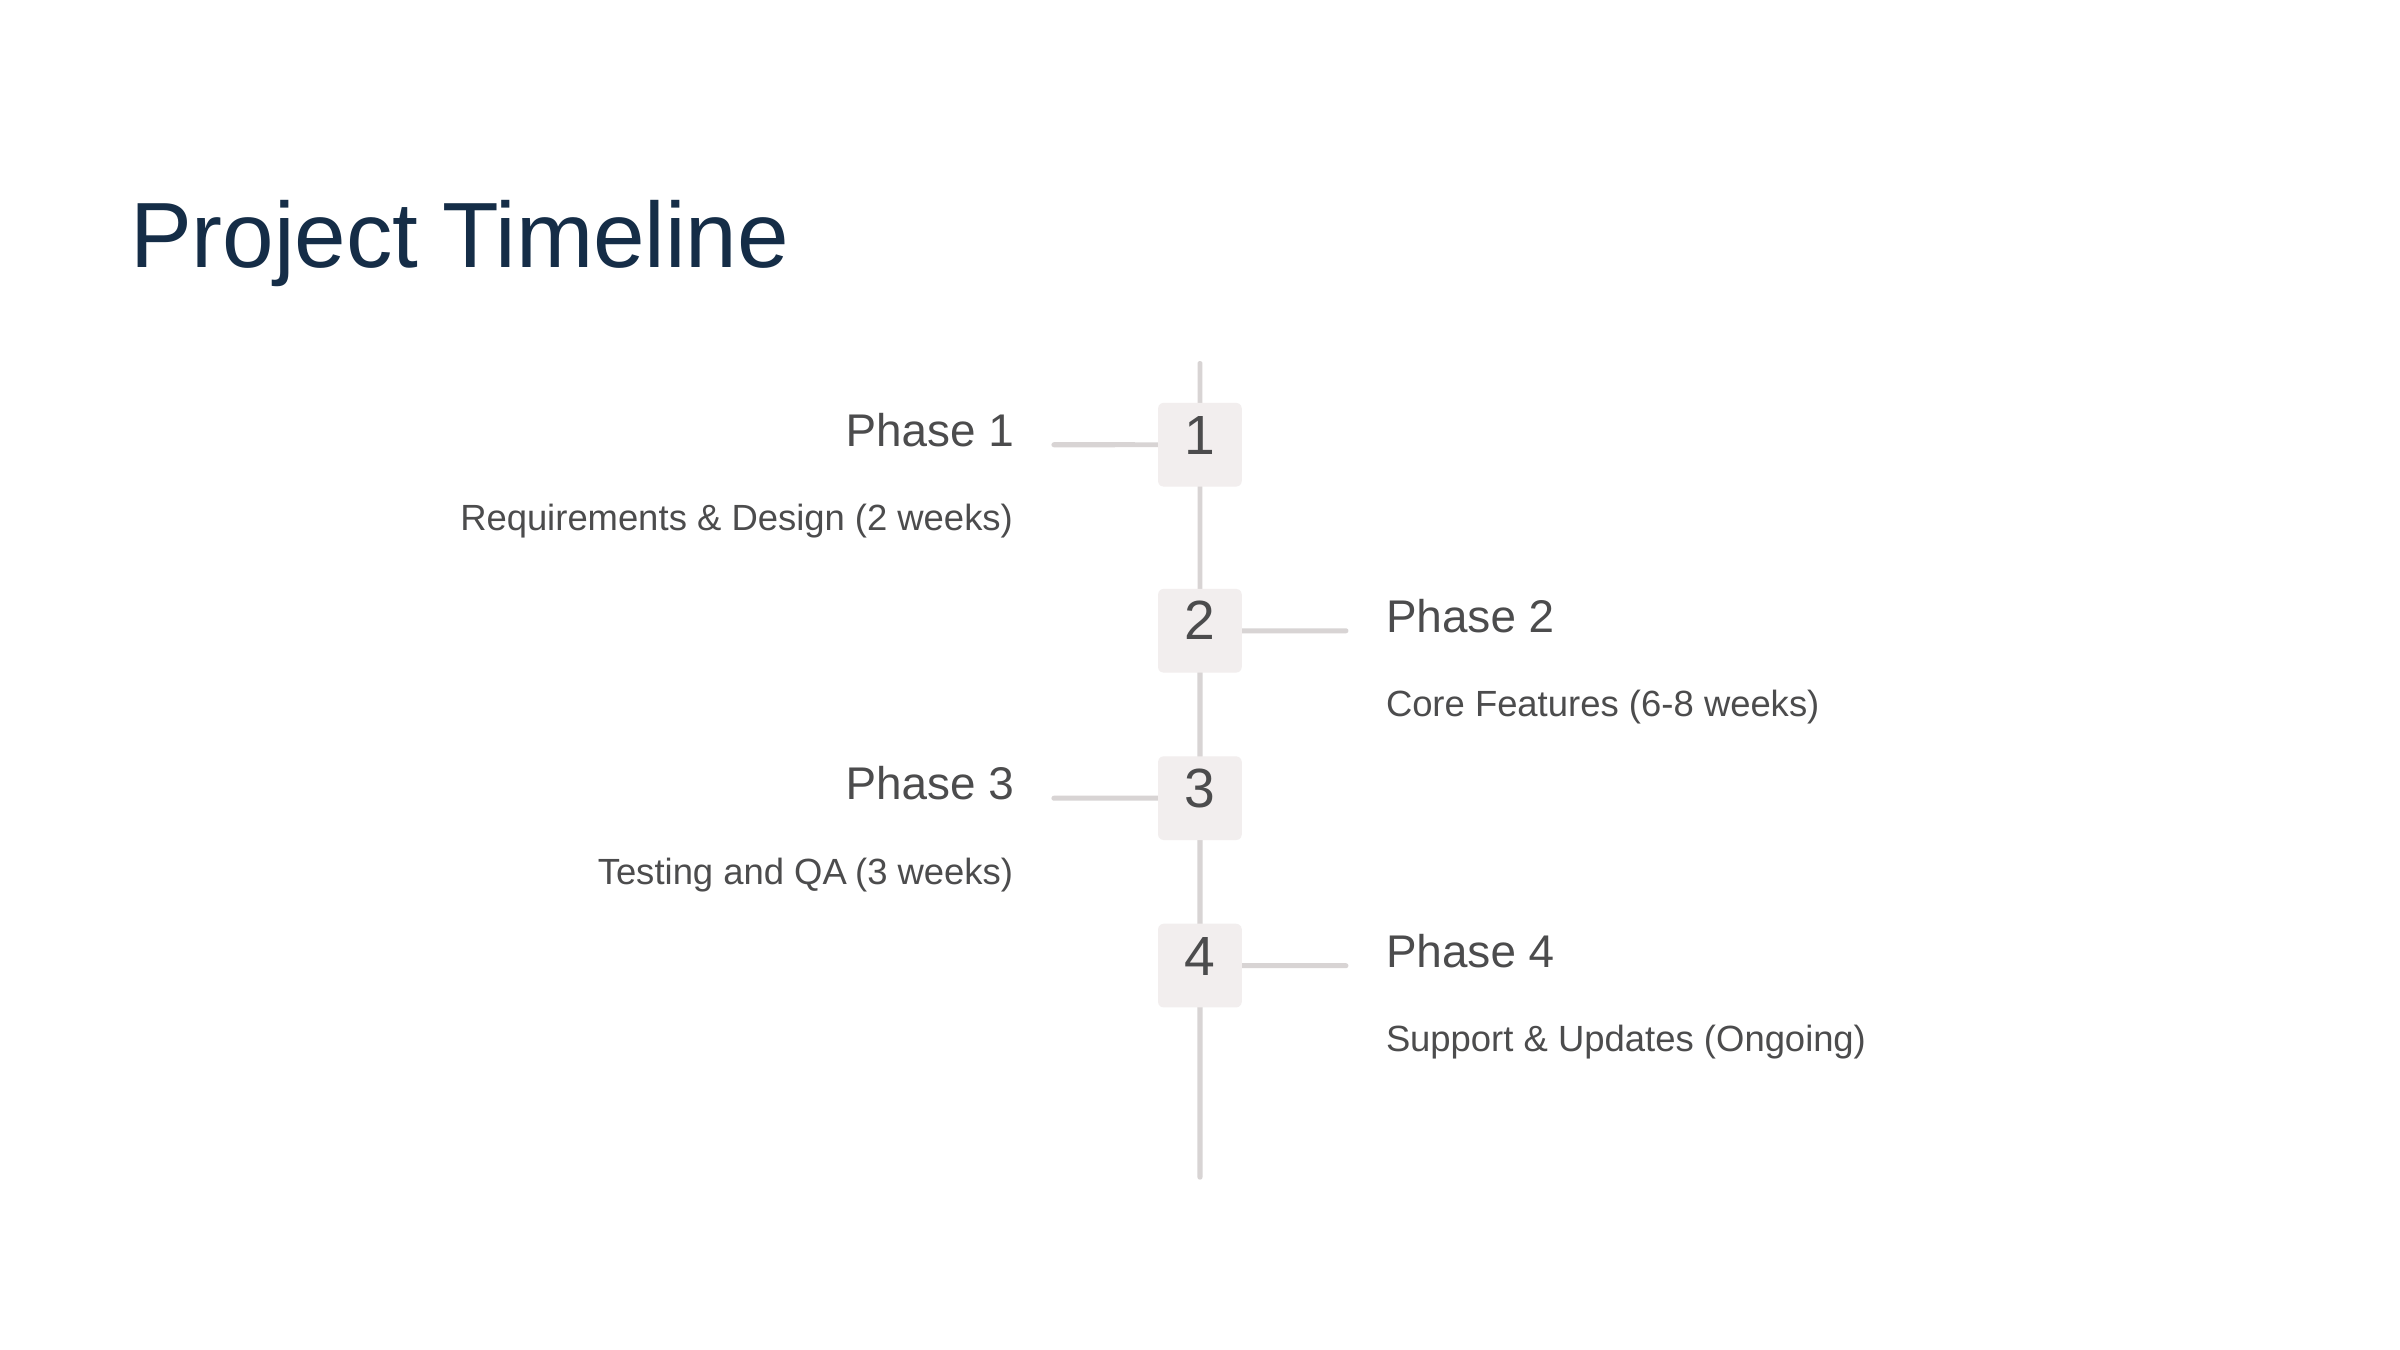

Project Timeline

Phase 1

1

Requirements & Design (2 weeks)
Phase 2

2

Core Features (6-8 weeks)
Phase 3

3

Testing and QA (3 weeks)
Phase 4

4

Support & Updates (Ongoing)